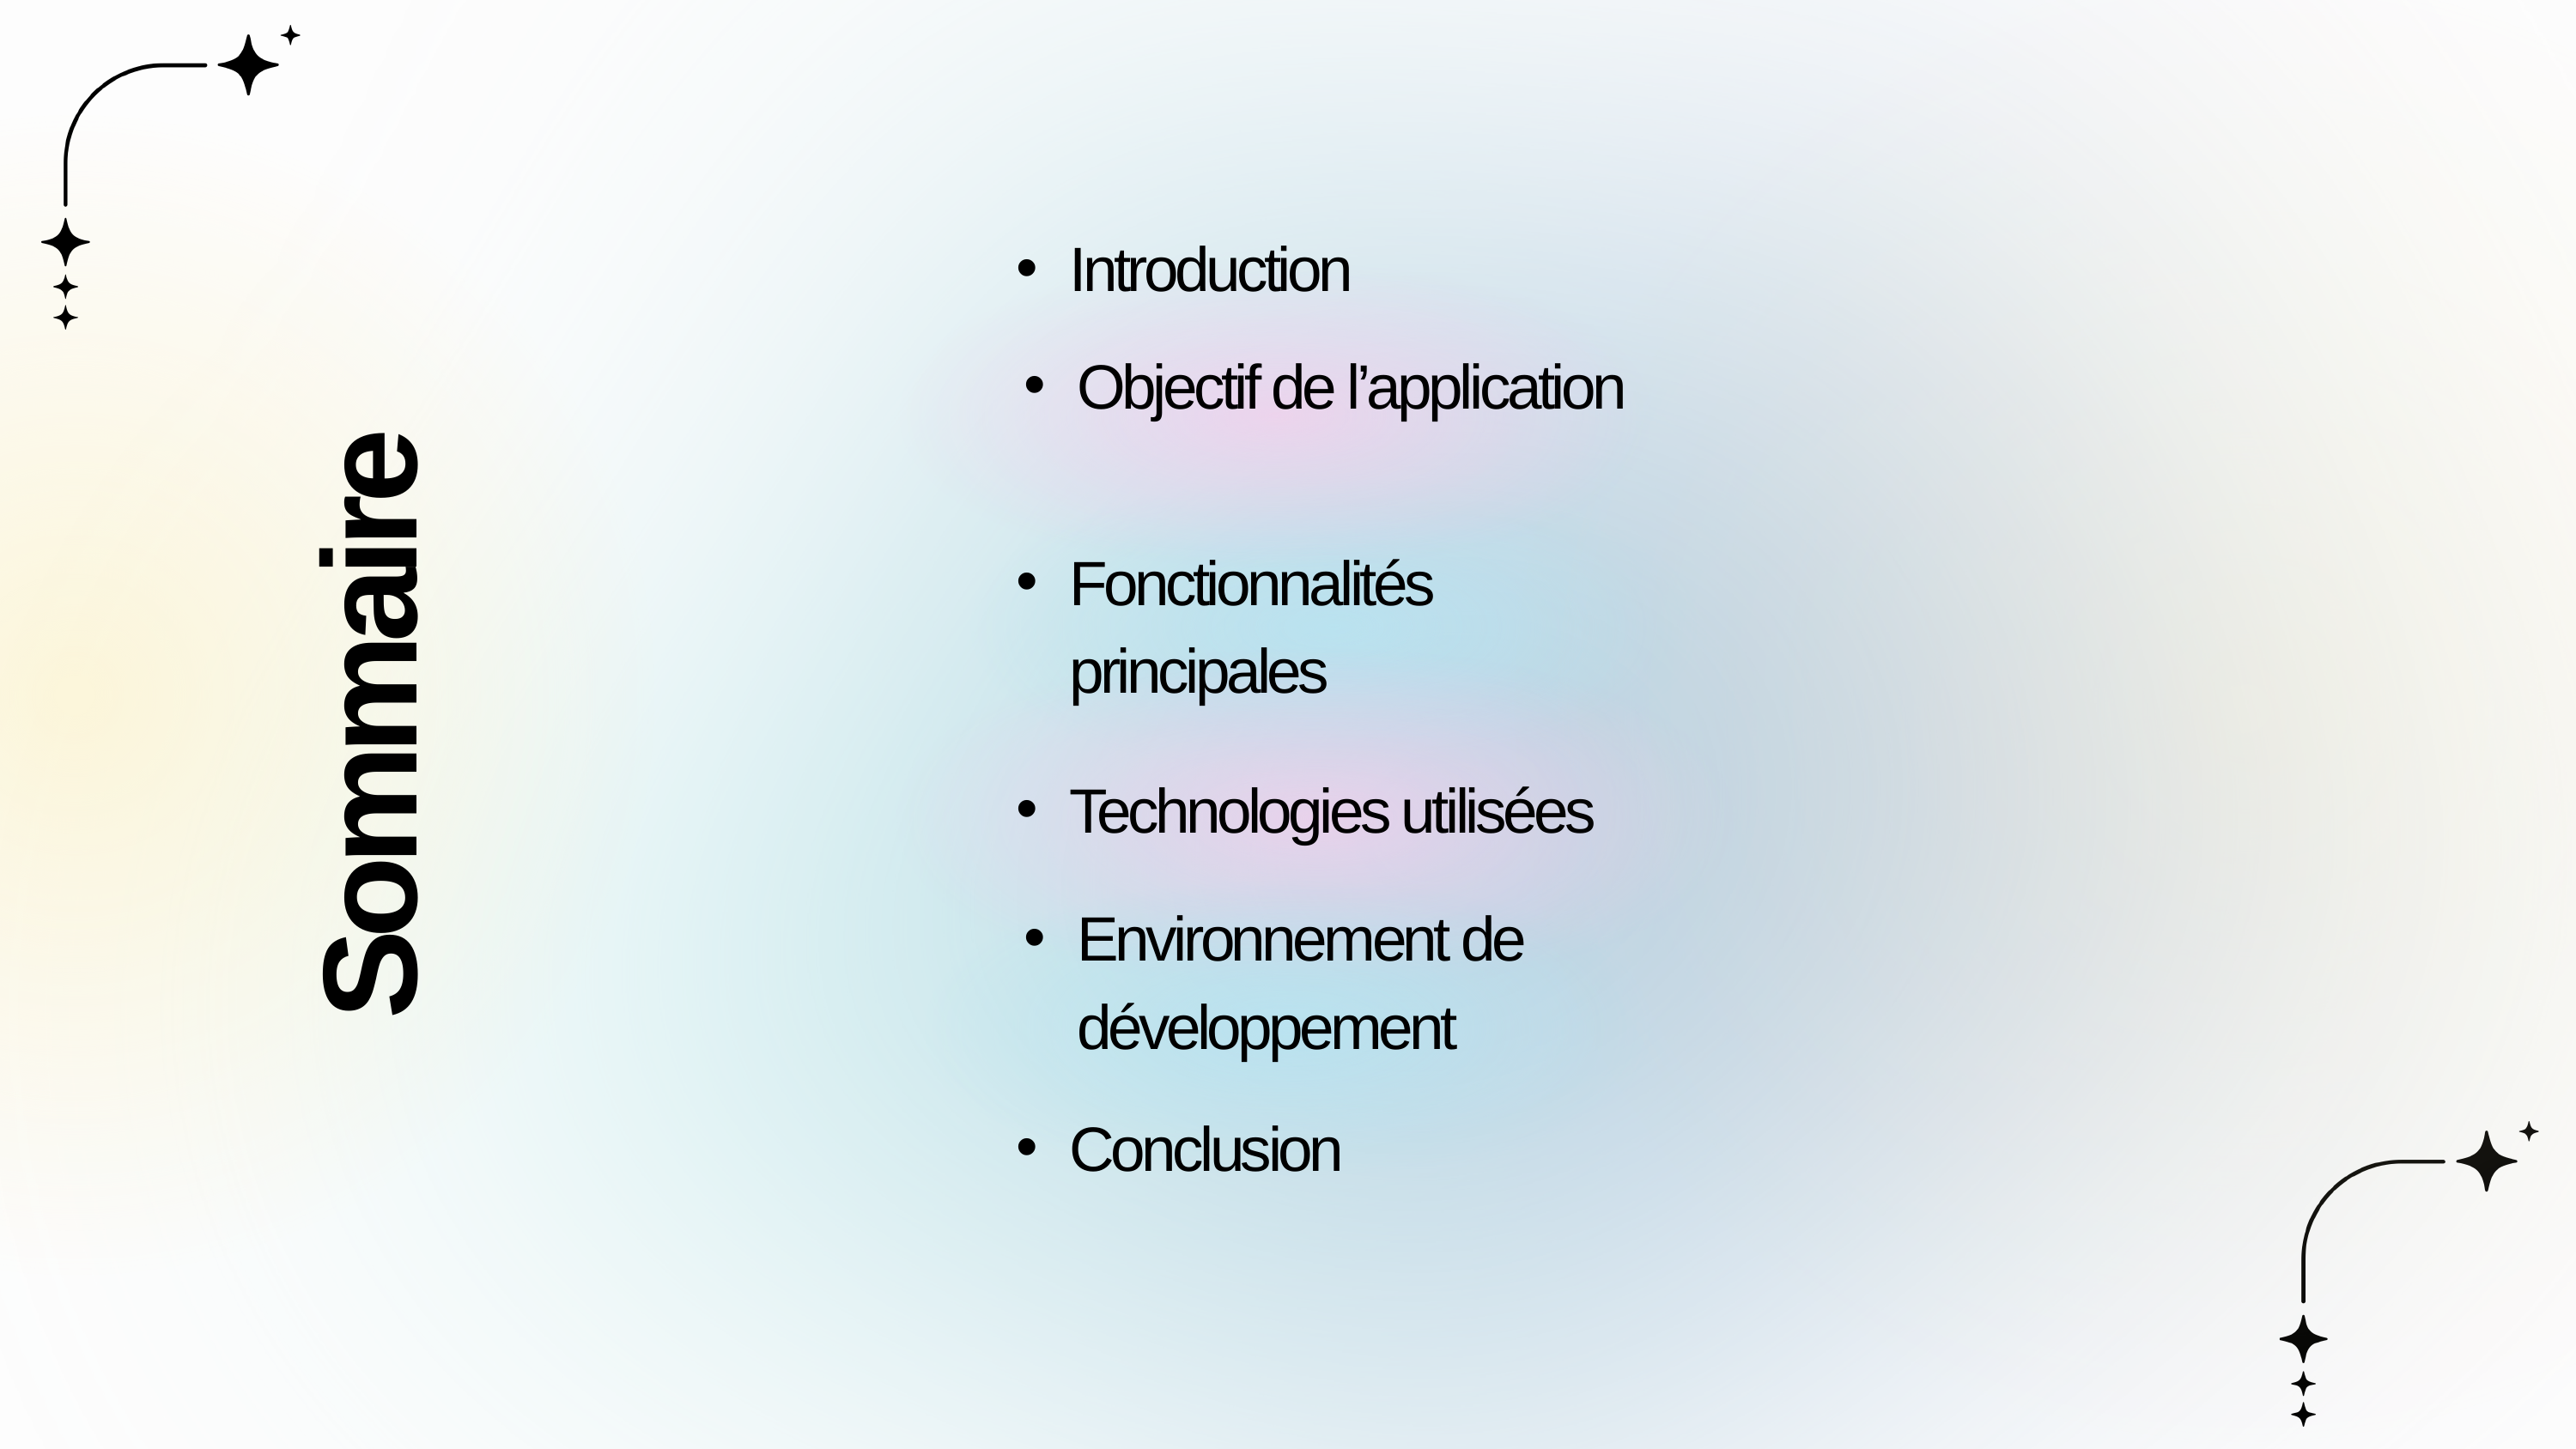

Introduction

Objectif de l’application

Fonctionnalités principales

Sommaire
Technologies utilisées

Environnement de développement

Conclusion